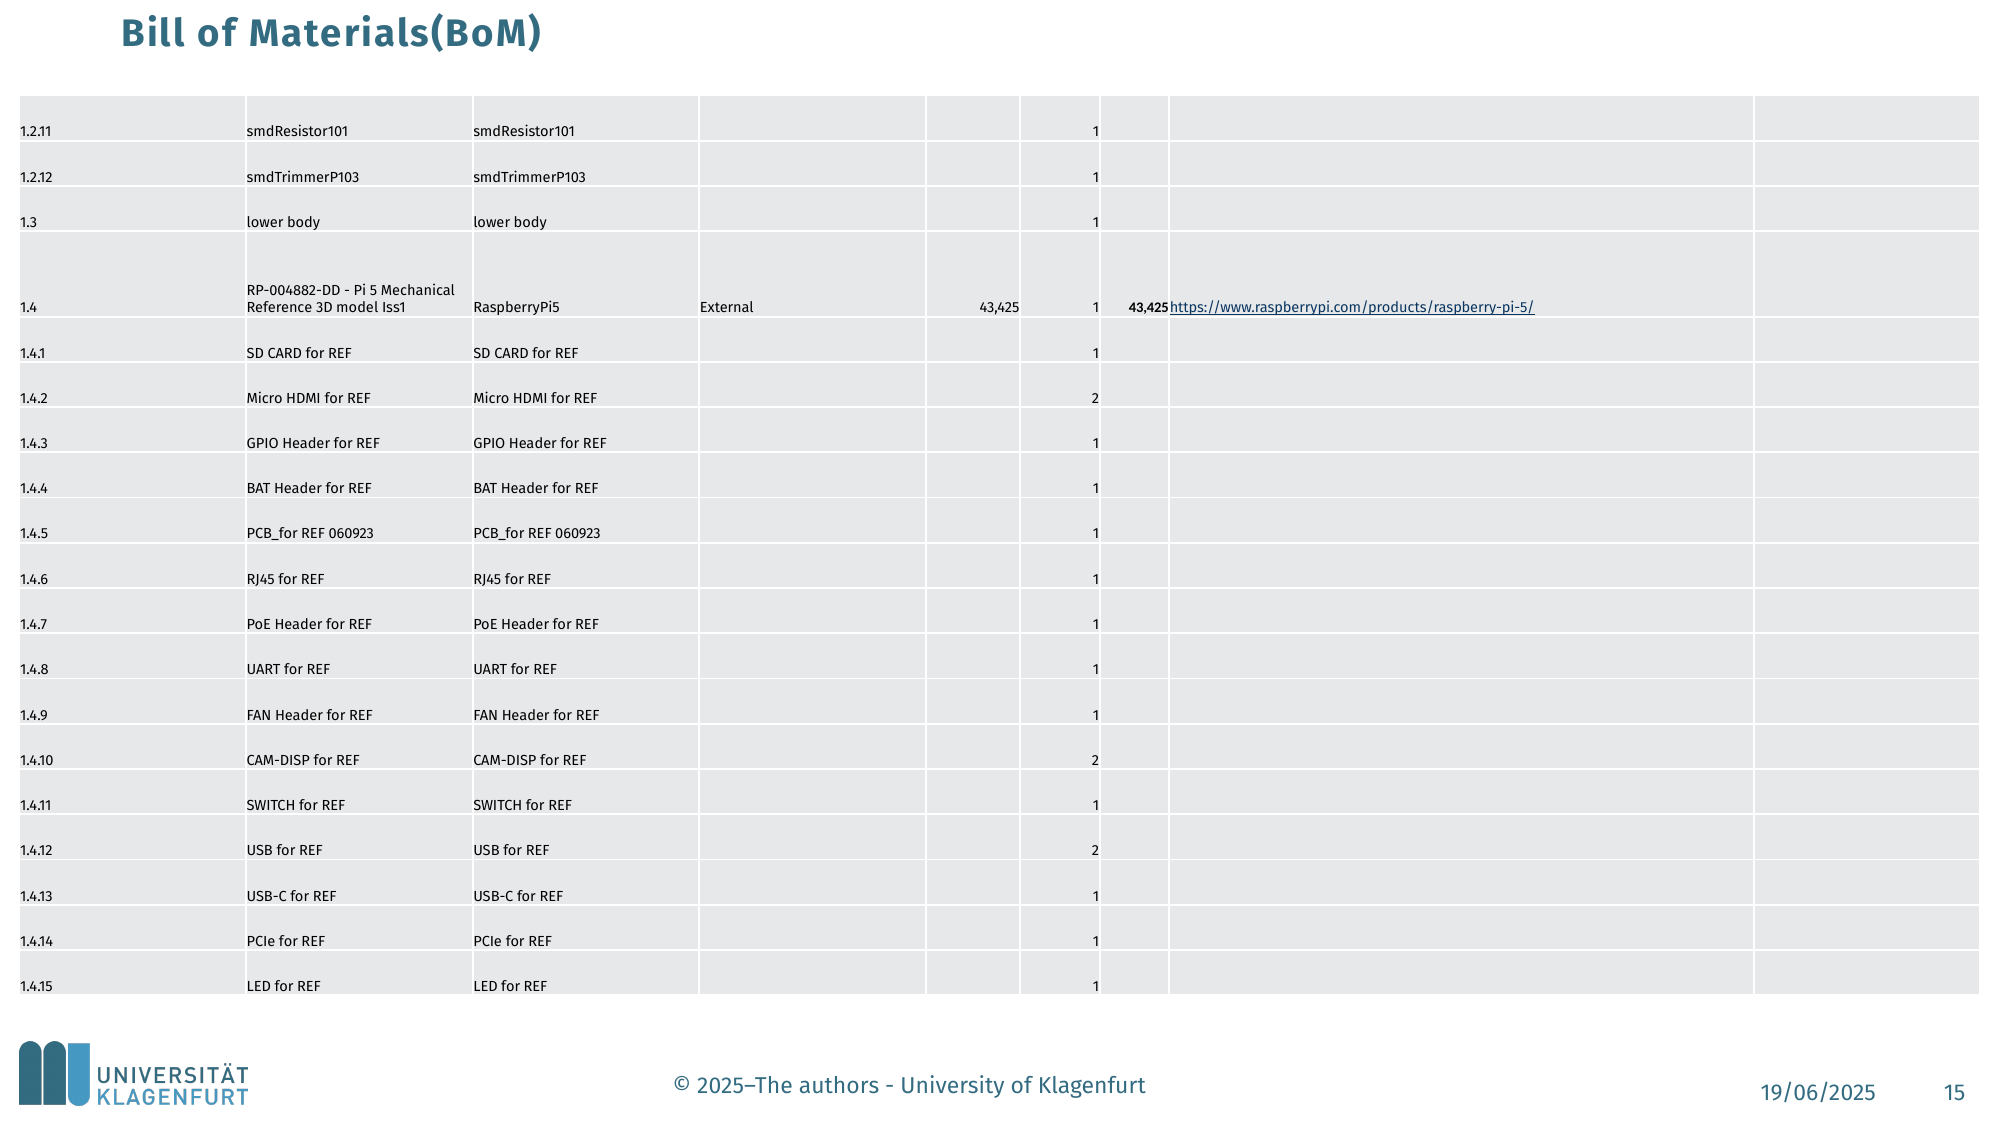

Bill of Materials(BoM)
#
| 1.2.11 | smdResistor101 | smdResistor101 |  |  | 1 |  |  |  |
| --- | --- | --- | --- | --- | --- | --- | --- | --- |
| 1.2.12 | smdTrimmerP103 | smdTrimmerP103 |  |  | 1 |  |  |  |
| 1.3 | lower body | lower body |  |  | 1 |  |  |  |
| 1.4 | RP-004882-DD - Pi 5 Mechanical Reference 3D model Iss1 | RaspberryPi5 | External | 43,425 | 1 | 43,425 | https://www.raspberrypi.com/products/raspberry-pi-5/ |  |
| 1.4.1 | SD CARD for REF | SD CARD for REF |  |  | 1 |  |  |  |
| 1.4.2 | Micro HDMI for REF | Micro HDMI for REF |  |  | 2 |  |  |  |
| 1.4.3 | GPIO Header for REF | GPIO Header for REF |  |  | 1 |  |  |  |
| 1.4.4 | BAT Header for REF | BAT Header for REF |  |  | 1 |  |  |  |
| 1.4.5 | PCB\_for REF 060923 | PCB\_for REF 060923 |  |  | 1 |  |  |  |
| 1.4.6 | RJ45 for REF | RJ45 for REF |  |  | 1 |  |  |  |
| 1.4.7 | PoE Header for REF | PoE Header for REF |  |  | 1 |  |  |  |
| 1.4.8 | UART for REF | UART for REF |  |  | 1 |  |  |  |
| 1.4.9 | FAN Header for REF | FAN Header for REF |  |  | 1 |  |  |  |
| 1.4.10 | CAM-DISP for REF | CAM-DISP for REF |  |  | 2 |  |  |  |
| 1.4.11 | SWITCH for REF | SWITCH for REF |  |  | 1 |  |  |  |
| 1.4.12 | USB for REF | USB for REF |  |  | 2 |  |  |  |
| 1.4.13 | USB-C for REF | USB-C for REF |  |  | 1 |  |  |  |
| 1.4.14 | PCIe for REF | PCIe for REF |  |  | 1 |  |  |  |
| 1.4.15 | LED for REF | LED for REF |  |  | 1 |  |  |  |
19/06/2025
15